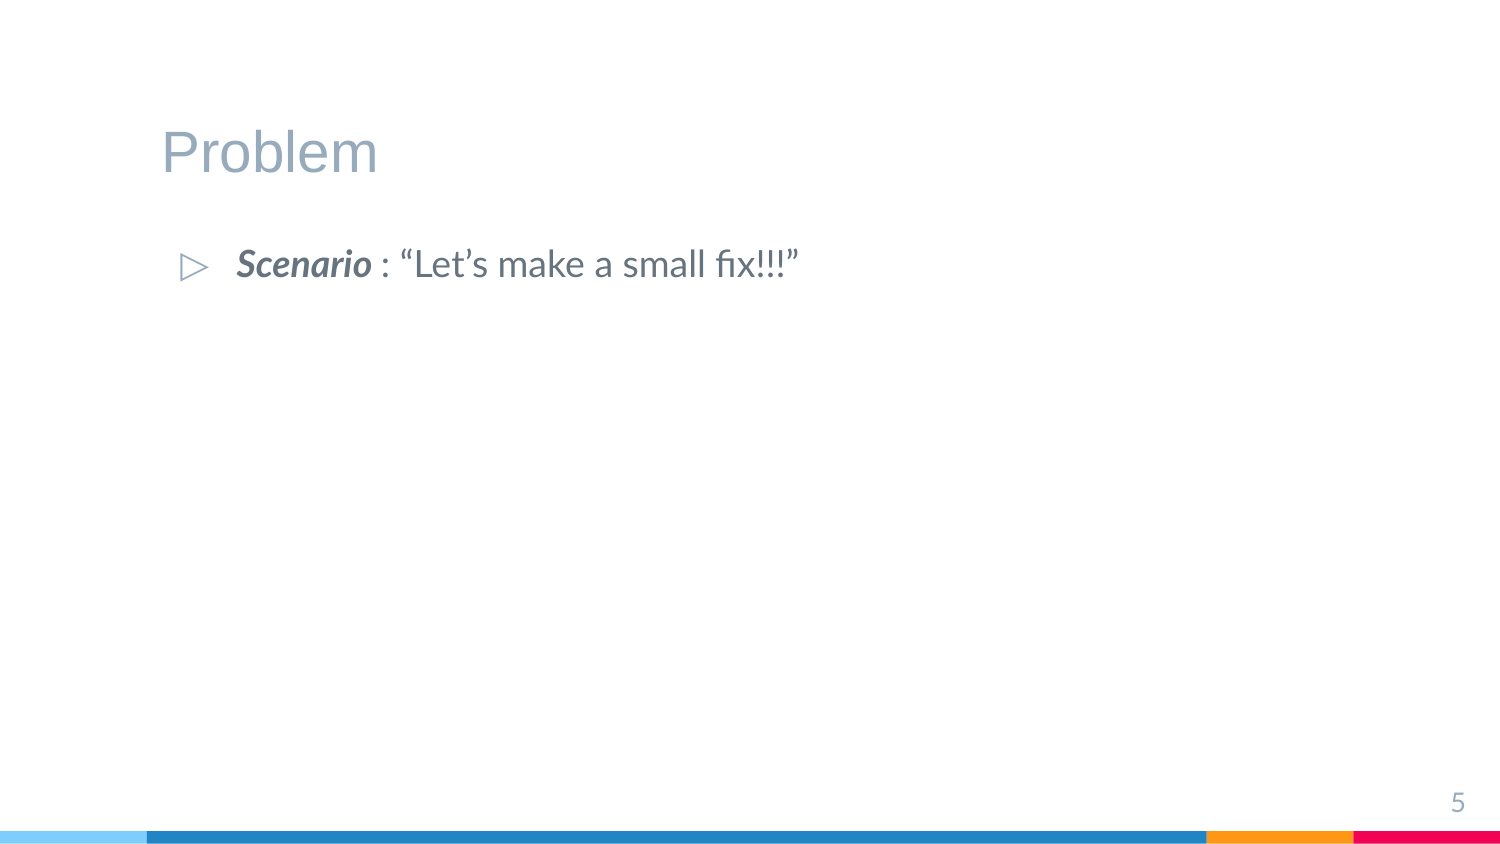

# Problem
Scenario : “Let’s make a small fix!!!”

5